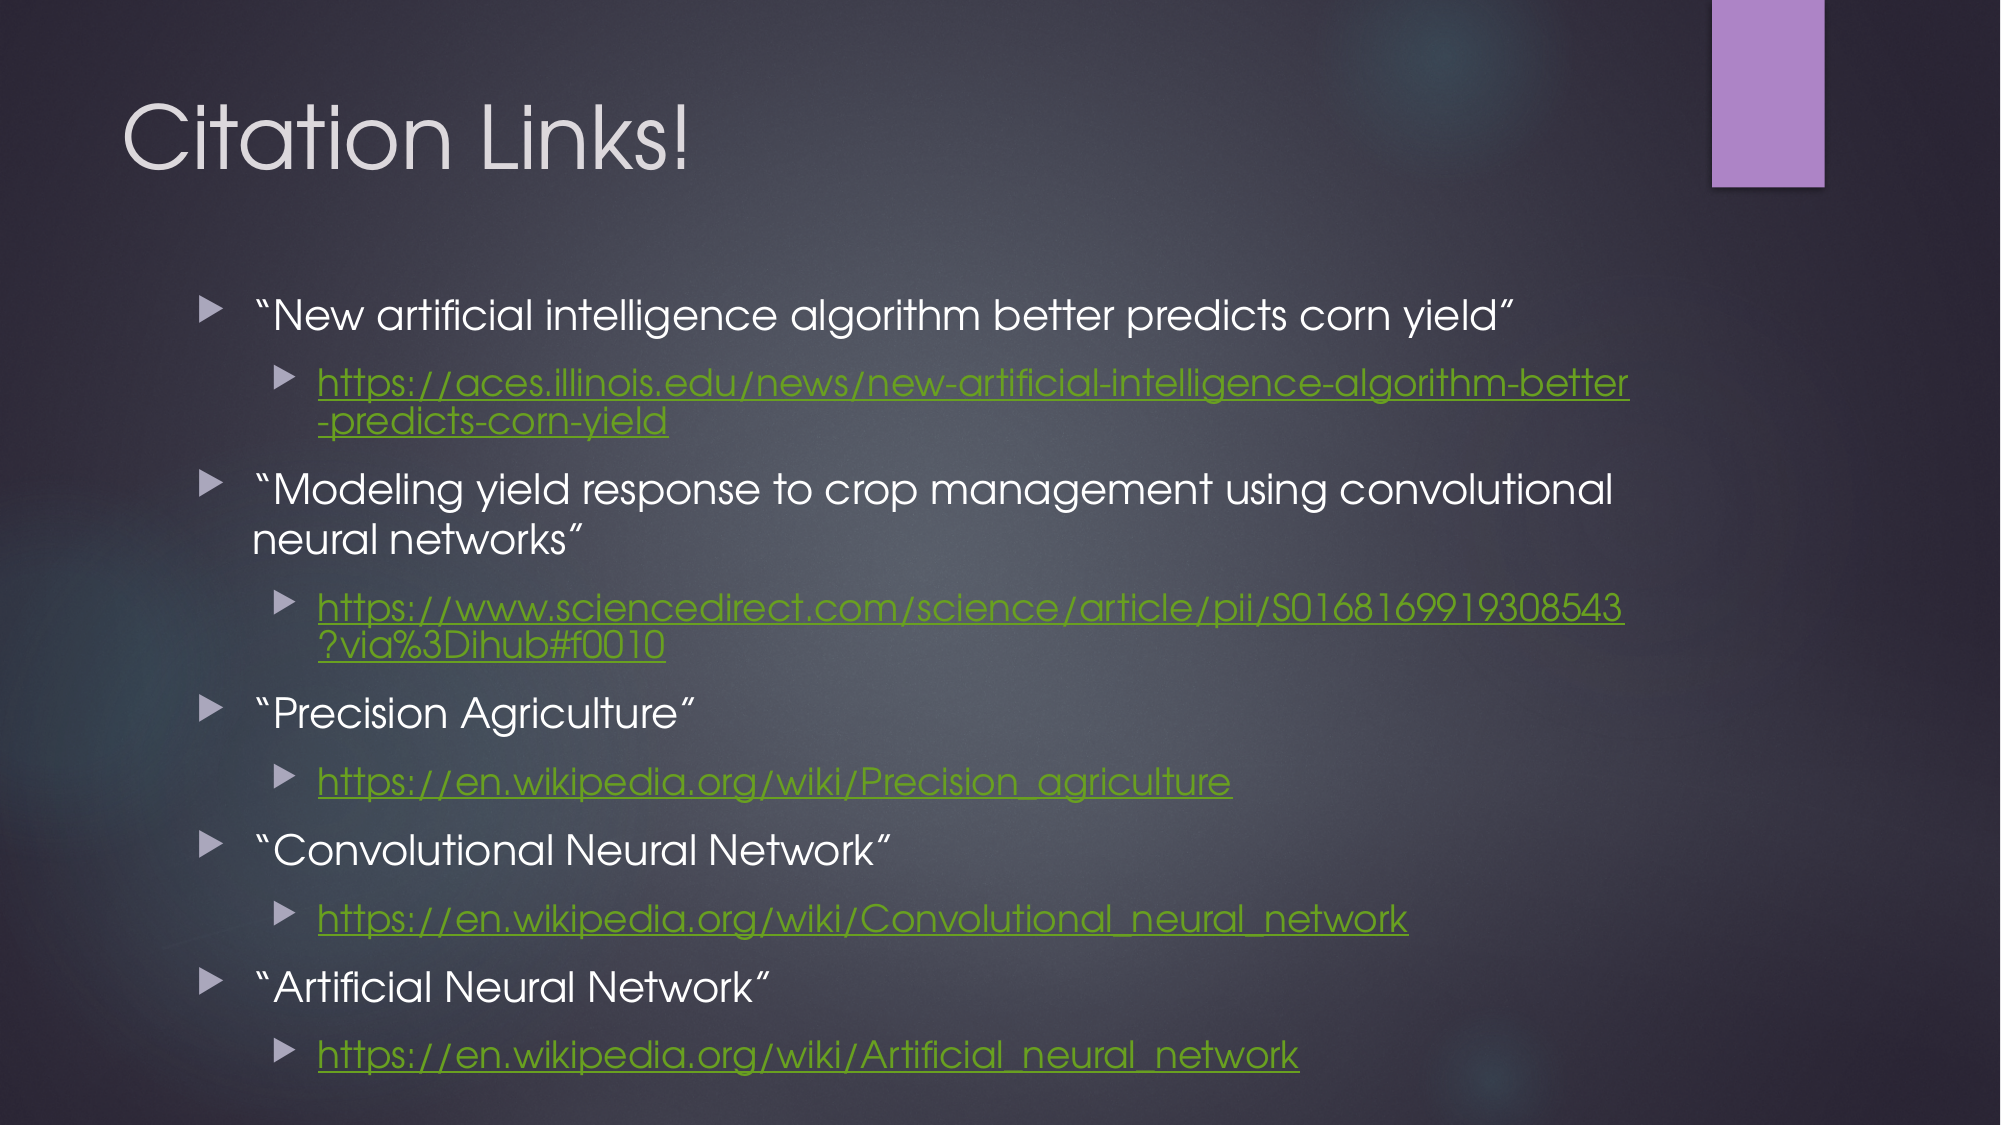

# Citation Links!

“New artificial intelligence algorithm better predicts corn yield”
https://aces.illinois.edu/news/new-artificial-intelligence-algorithm-better-predicts-corn-yield
“Modeling yield response to crop management using convolutional neural networks”
https://www.sciencedirect.com/science/article/pii/S0168169919308543?via%3Dihub#f0010
“Precision Agriculture”
https://en.wikipedia.org/wiki/Precision_agriculture
“Convolutional Neural Network”
https://en.wikipedia.org/wiki/Convolutional_neural_network
“Artificial Neural Network”
https://en.wikipedia.org/wiki/Artificial_neural_network